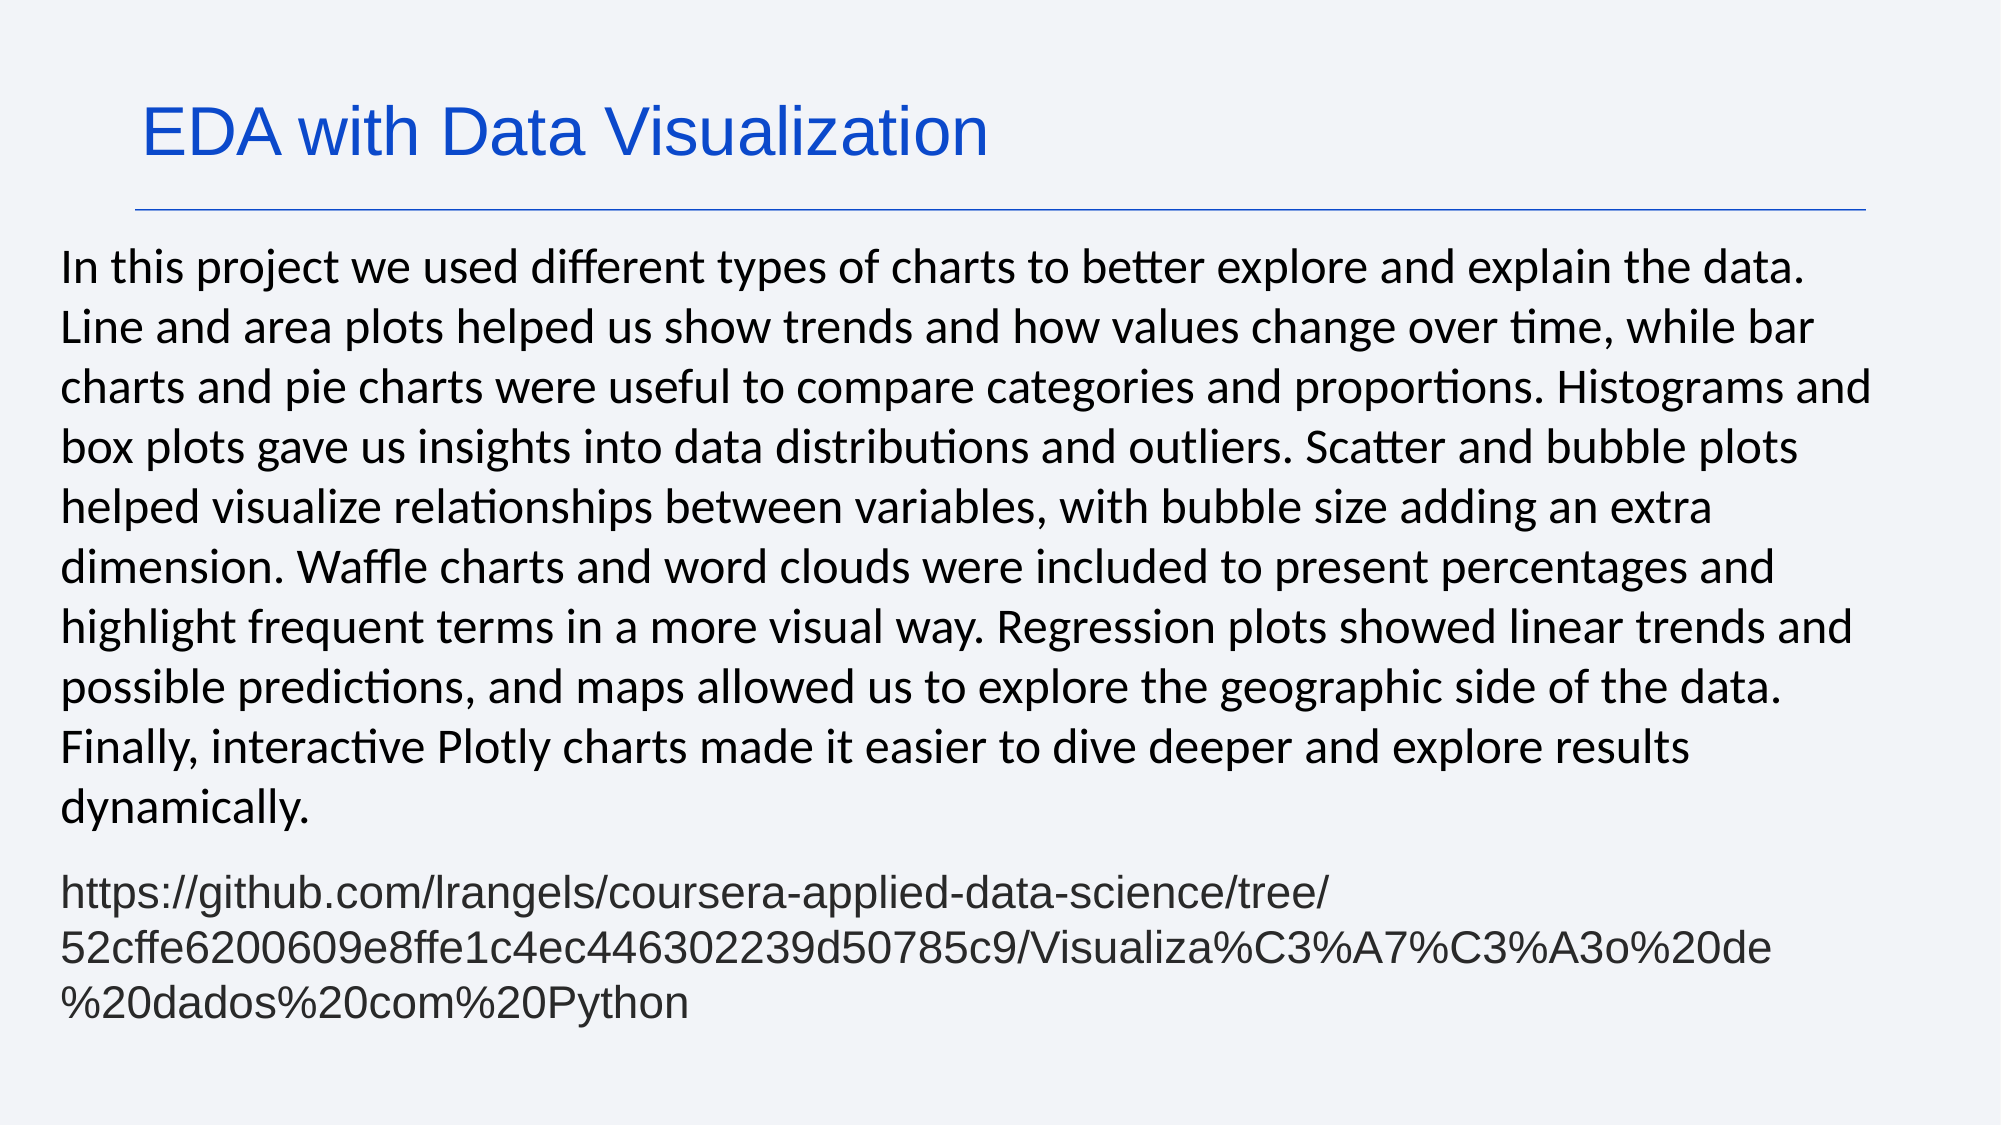

EDA with Data Visualization
In this project we used different types of charts to better explore and explain the data. Line and area plots helped us show trends and how values change over time, while bar charts and pie charts were useful to compare categories and proportions. Histograms and box plots gave us insights into data distributions and outliers. Scatter and bubble plots helped visualize relationships between variables, with bubble size adding an extra dimension. Waffle charts and word clouds were included to present percentages and highlight frequent terms in a more visual way. Regression plots showed linear trends and possible predictions, and maps allowed us to explore the geographic side of the data. Finally, interactive Plotly charts made it easier to dive deeper and explore results dynamically.
https://github.com/lrangels/coursera-applied-data-science/tree/52cffe6200609e8ffe1c4ec446302239d50785c9/Visualiza%C3%A7%C3%A3o%20de%20dados%20com%20Python